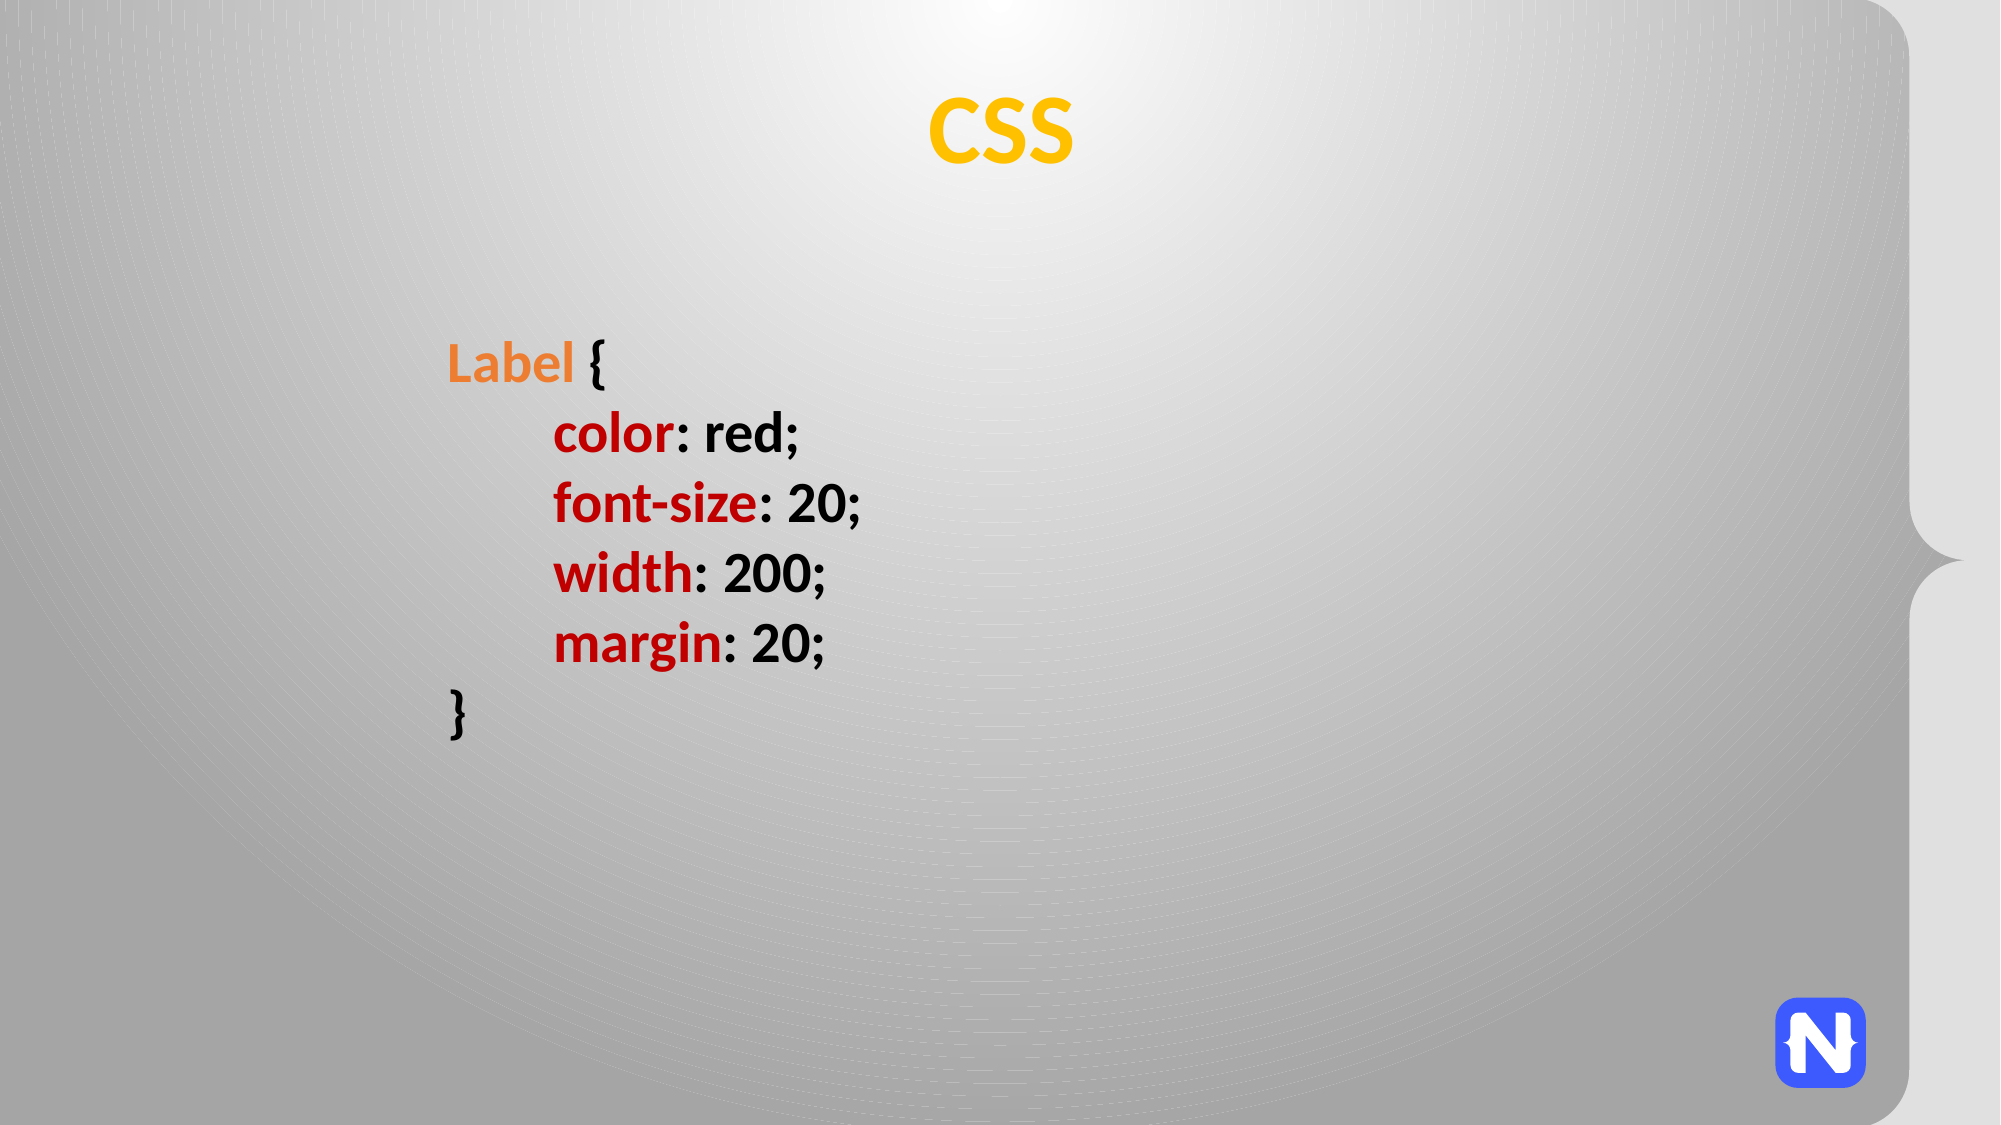

# CSS
Label {
        color: red;
        font-size: 20;
        width: 200;
        margin: 20;
}